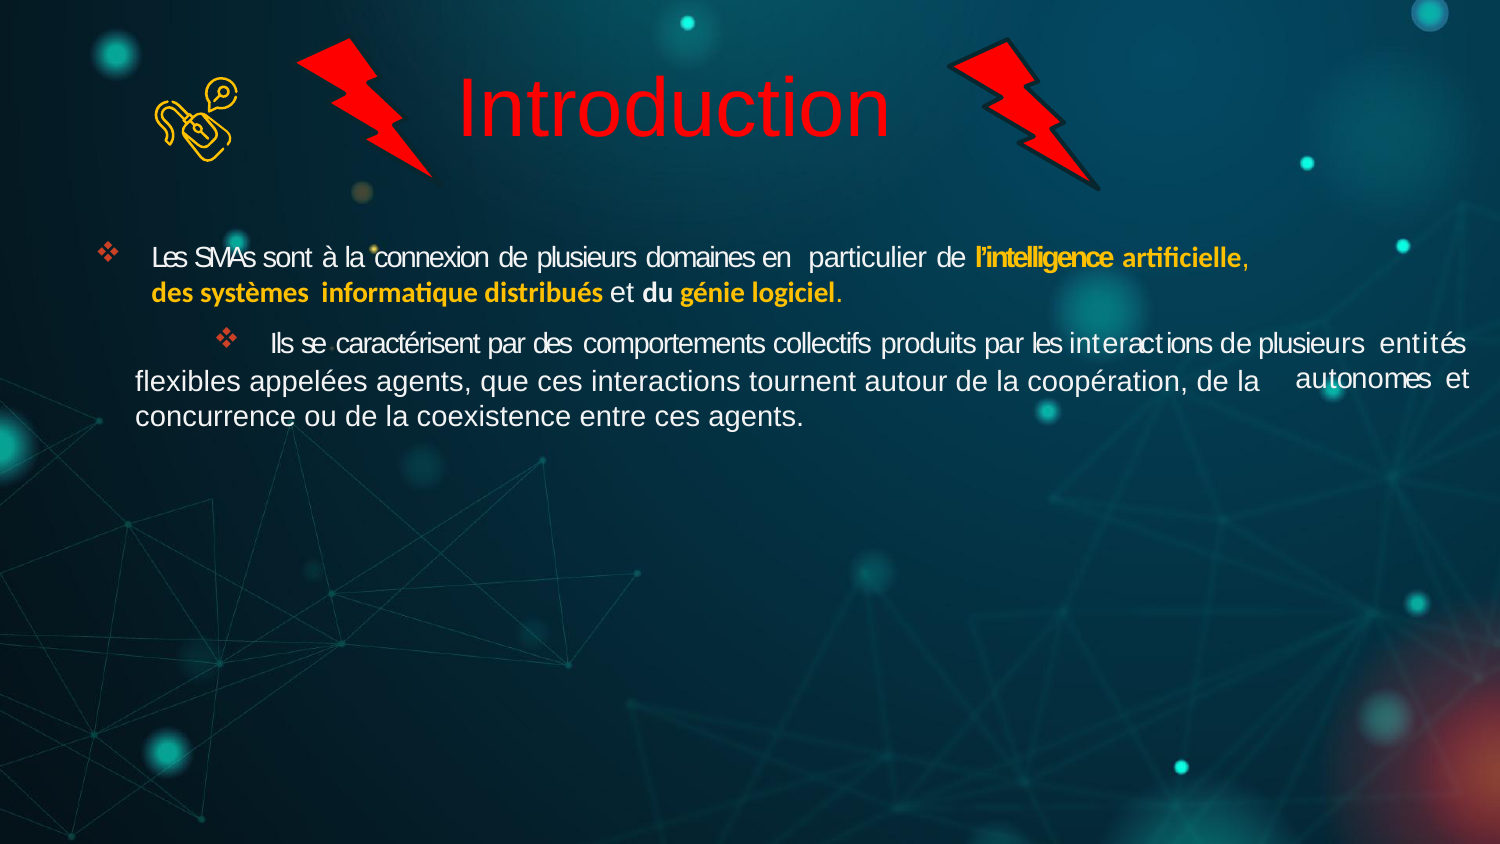

Introduction

Les SMAs sont à la connexion de plusieurs domaines en  particulier de l’intelligence artificielle, des systèmes  informatique distribués et du génie logiciel.
Ils se  caractérisent par des  comportements collectifs produits par les interactions de plusieurs     entités	autonomes	et

flexibles appelées agents, que ces interactions tournent autour de la coopération, de la concurrence ou de la coexistence entre ces agents.